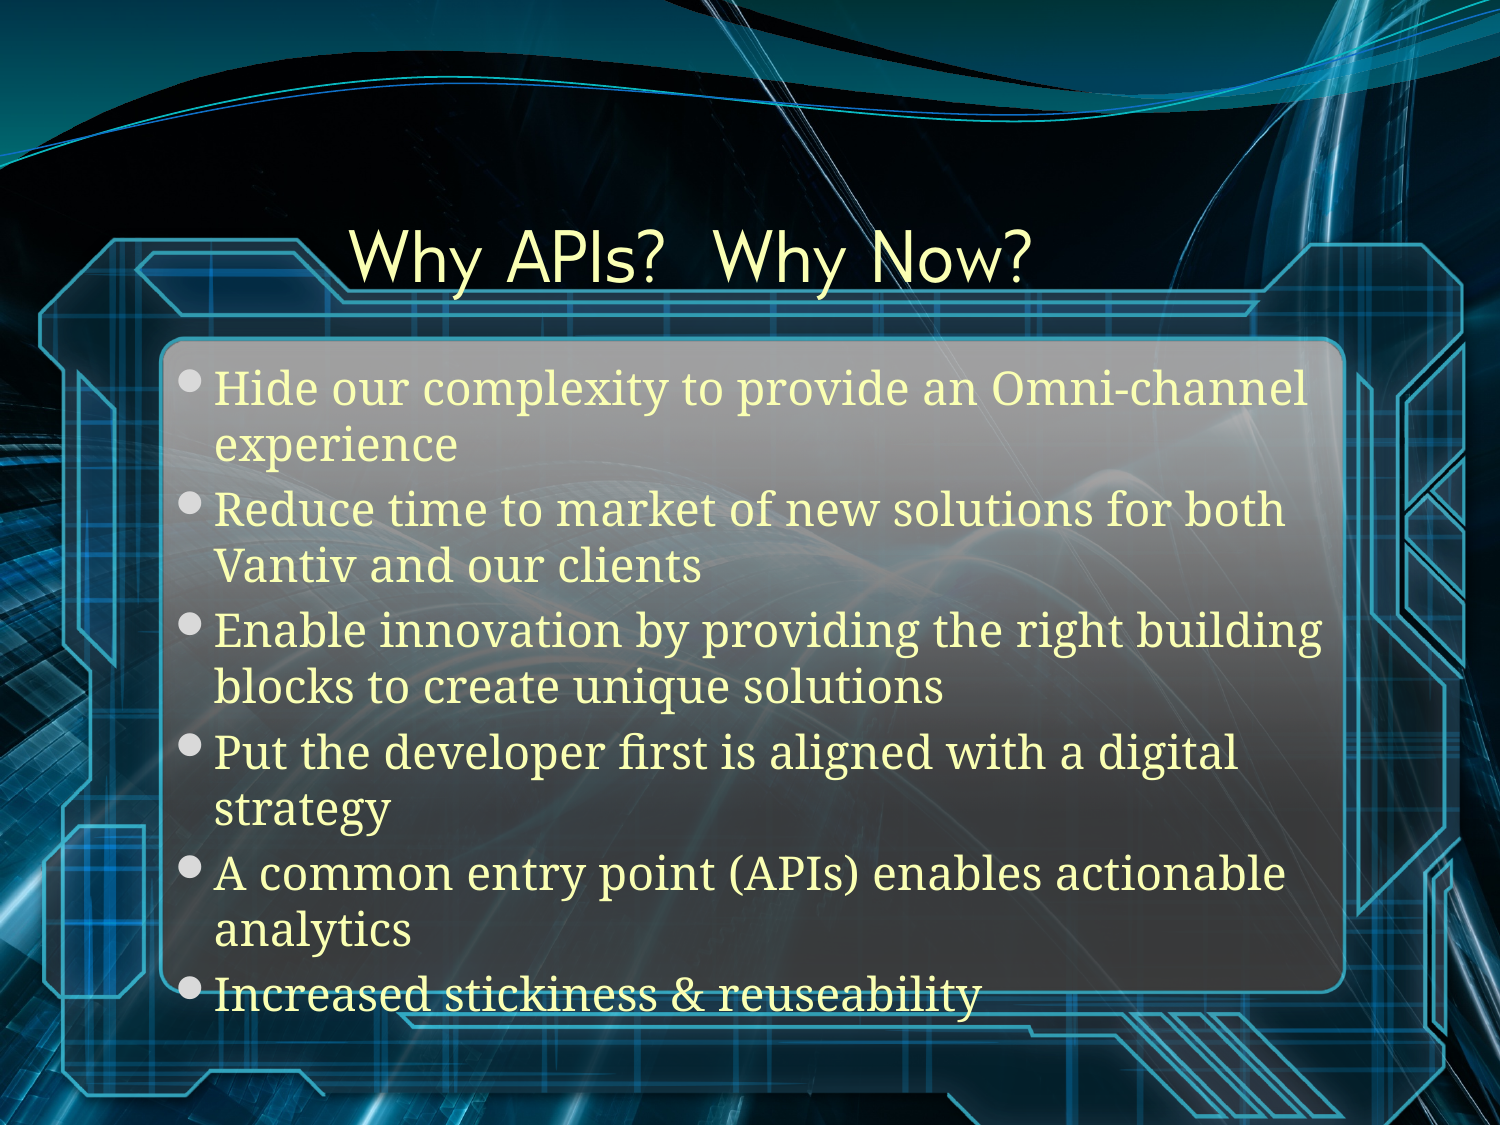

# Why APIs?  Why Now?
Hide our complexity to provide an Omni-channel experience
Reduce time to market of new solutions for both Vantiv and our clients
Enable innovation by providing the right building blocks to create unique solutions
Put the developer first is aligned with a digital strategy
A common entry point (APIs) enables actionable analytics
Increased stickiness & reuseability